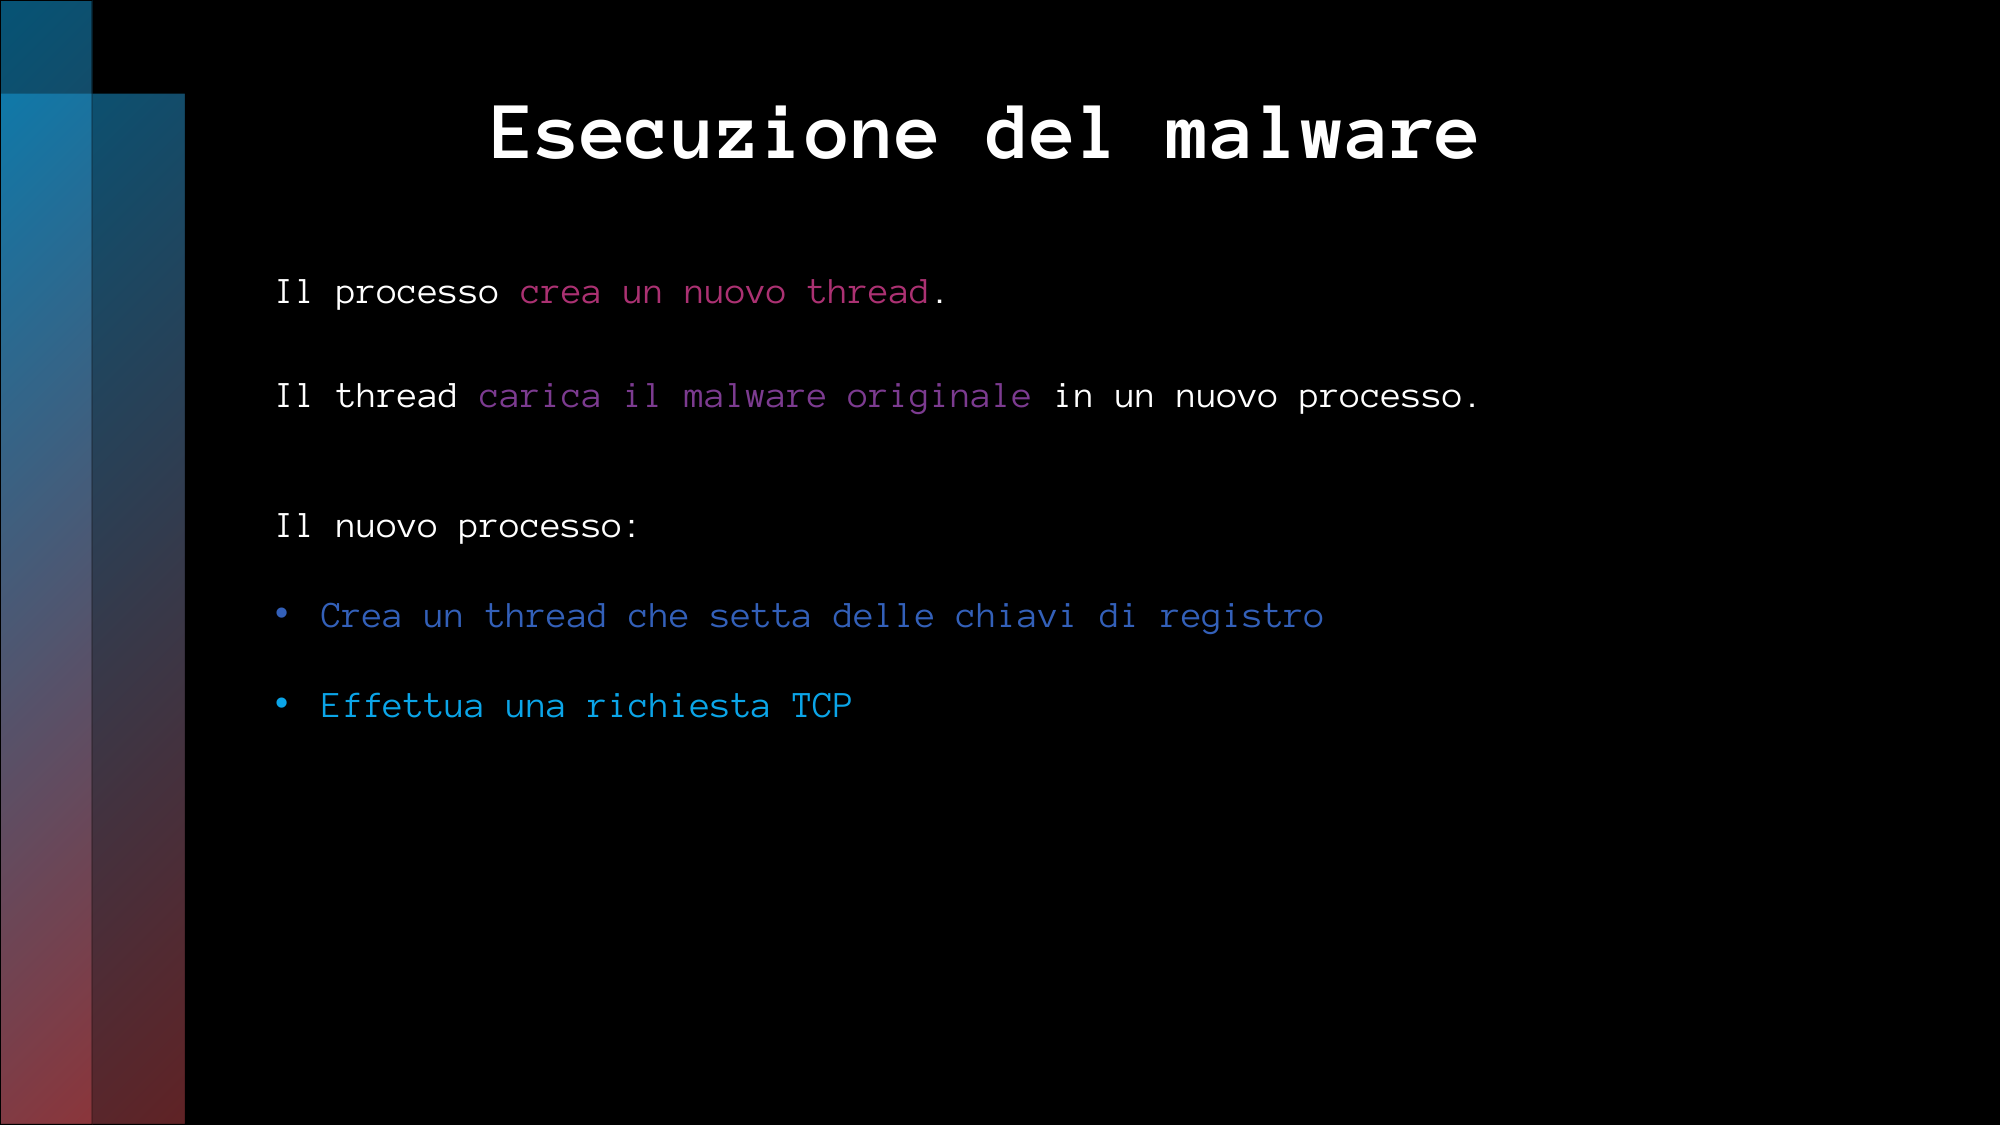

# Esecuzione del malware
Il processo crea un nuovo thread.
Il thread carica il malware originale in un nuovo processo.
Il nuovo processo:

Crea un thread che setta delle chiavi di registro

Effettua una richiesta TCP